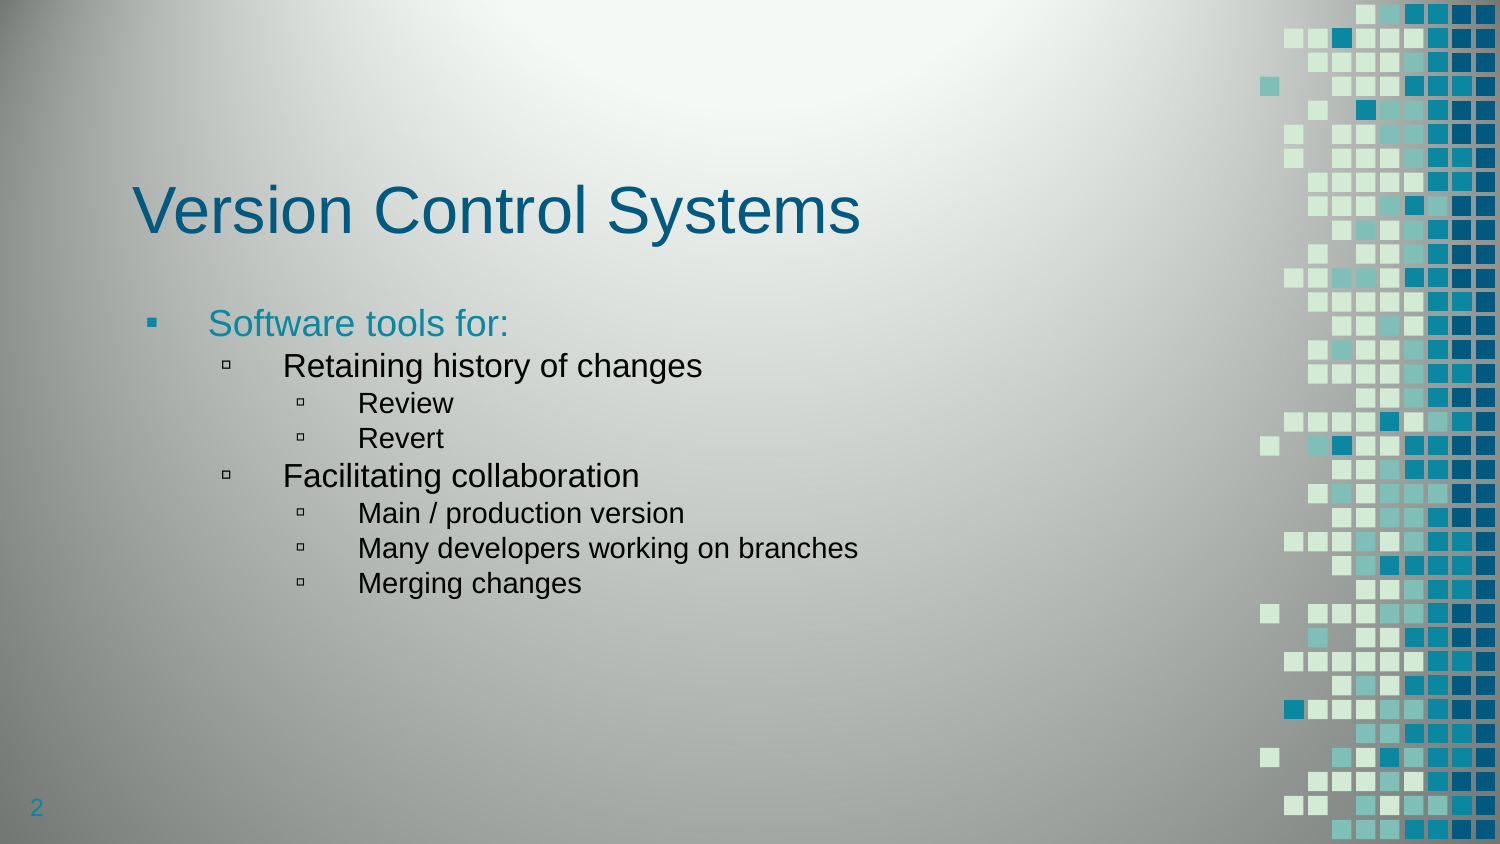

# Version Control Systems
Software tools for:
Retaining history of changes
Review
Revert
Facilitating collaboration
Main / production version
Many developers working on branches
Merging changes
2